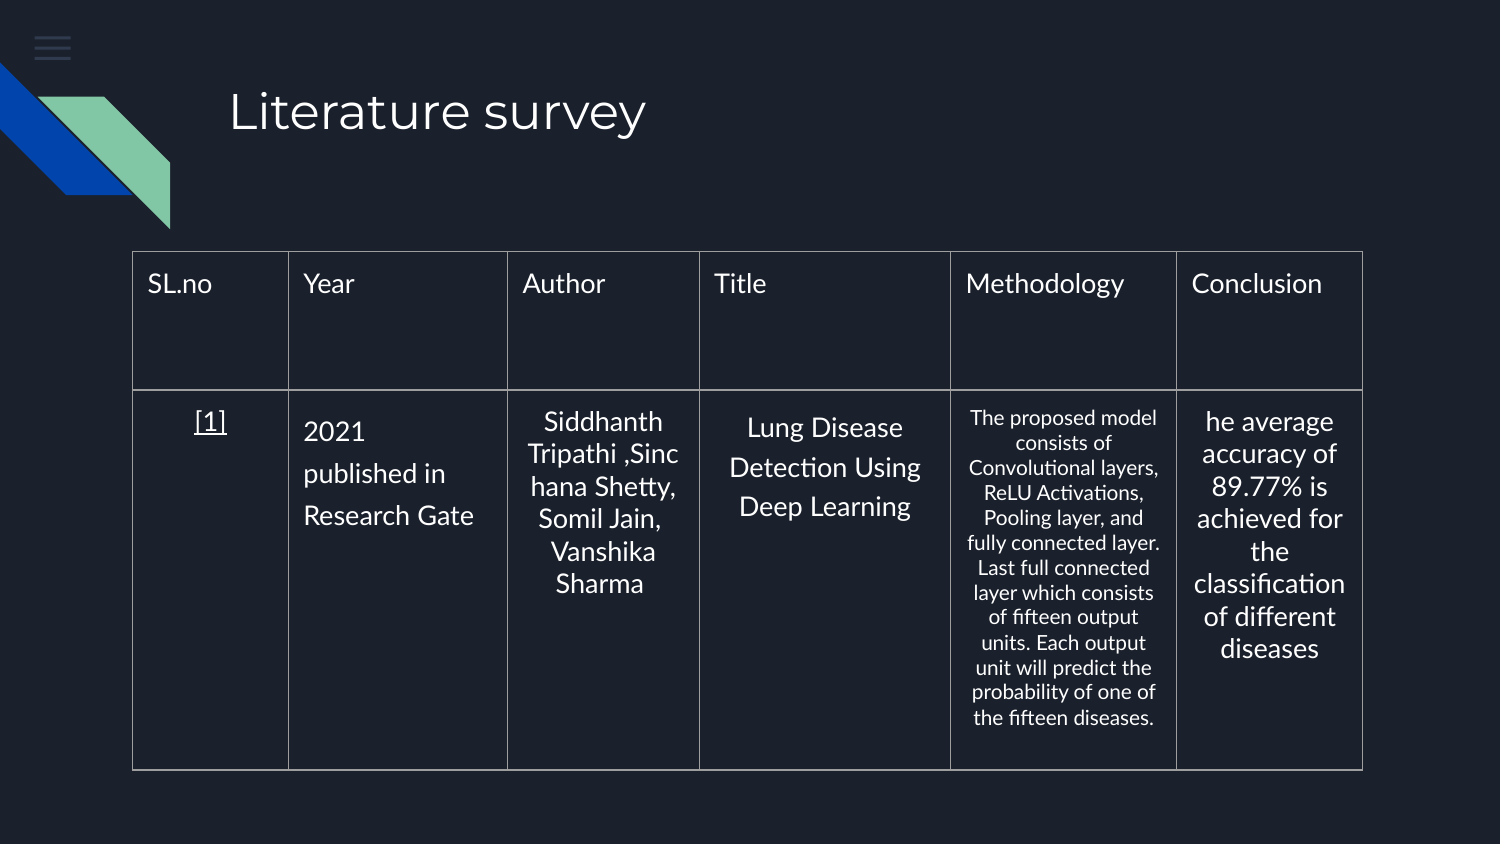

# Literature survey
| SL.no | Year | Author | Title | Methodology | Conclusion |
| --- | --- | --- | --- | --- | --- |
| [1] | 2021 published in Research Gate | Siddhanth Tripathi ,Sinchana Shetty, Somil Jain, Vanshika Sharma | Lung Disease Detection Using Deep Learning | The proposed model consists of Convolutional layers, ReLU Activations, Pooling layer, and fully connected layer. Last full connected layer which consists of fifteen output units. Each output unit will predict the probability of one of the fifteen diseases. | he average accuracy of 89.77% is achieved for the classification of different diseases |